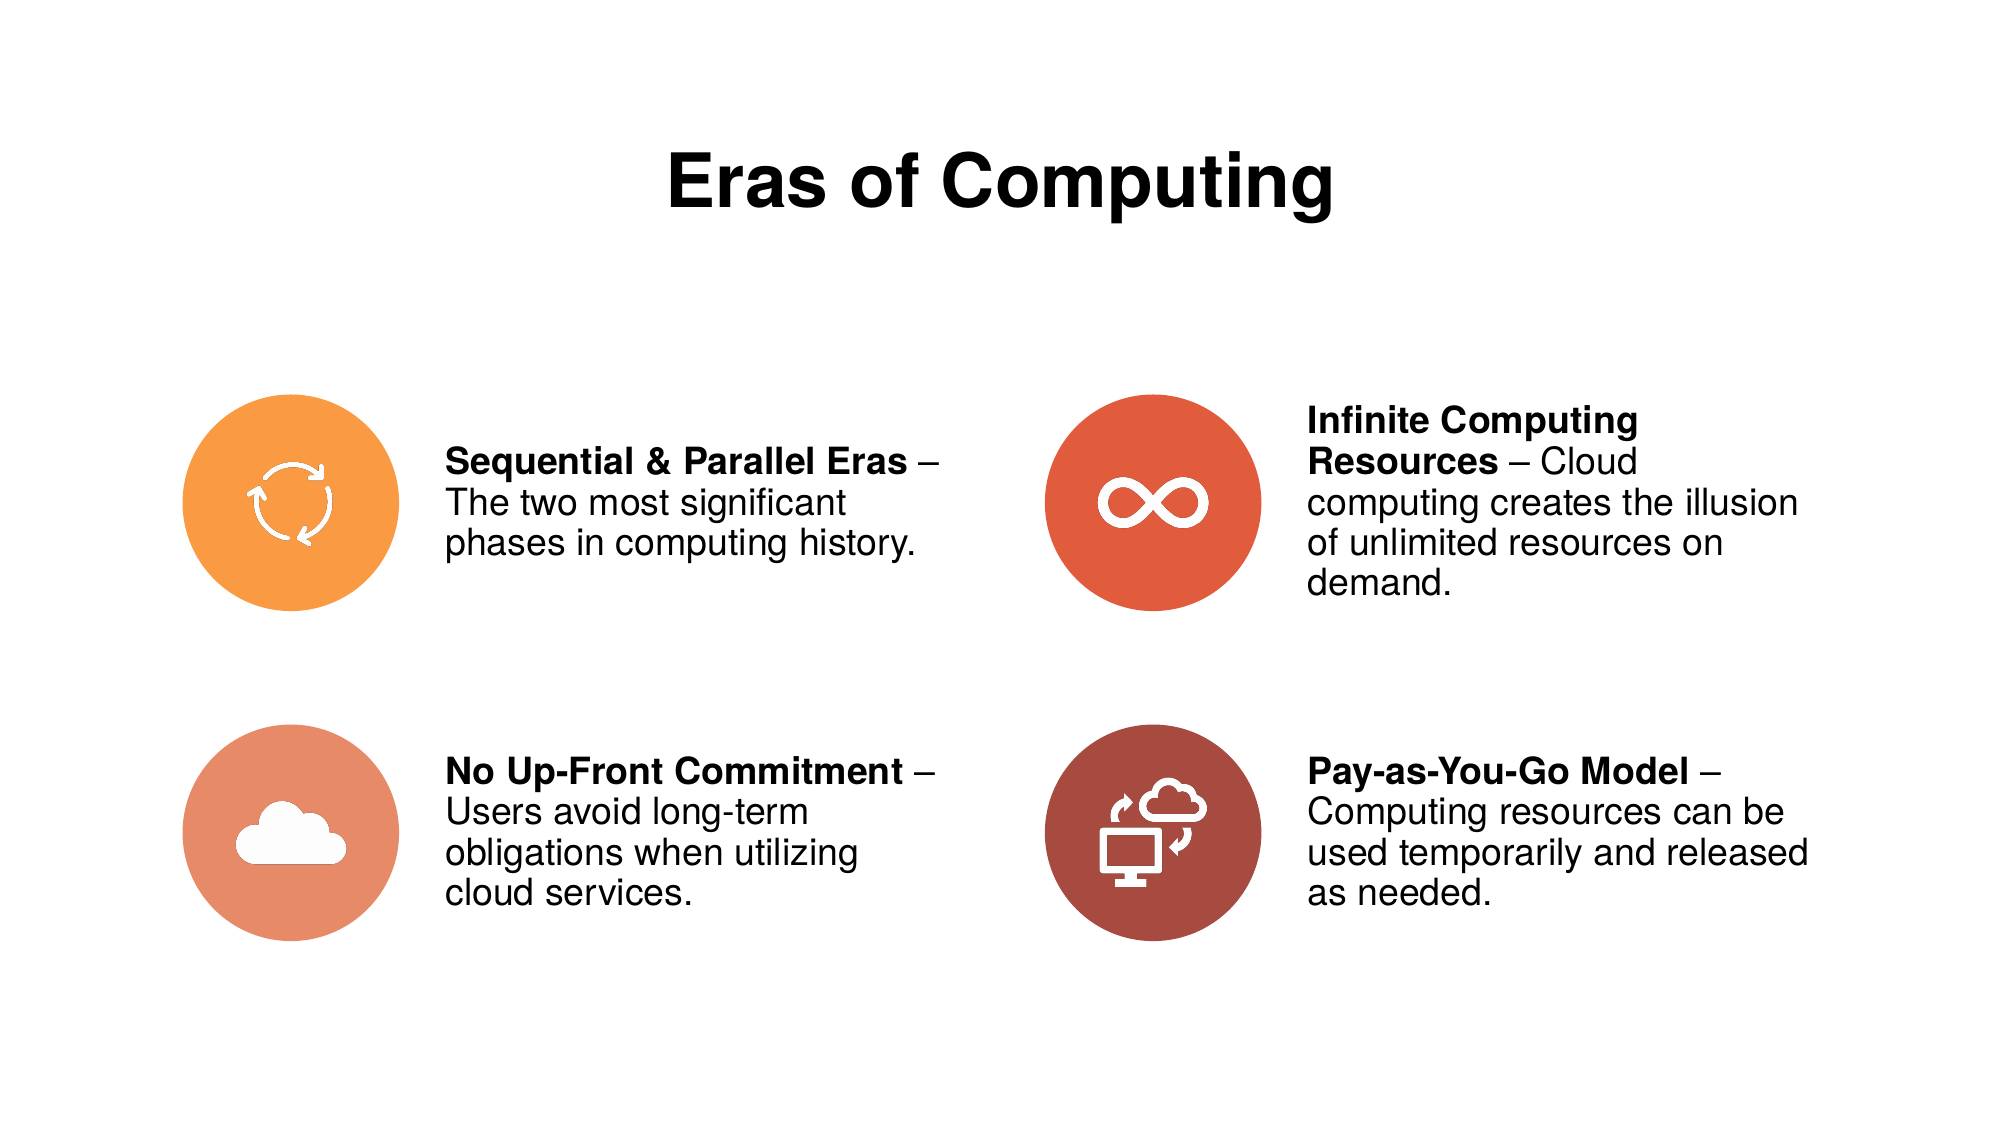

# Eras of Computing
Sequential & Parallel Eras – The two most significant phases in computing history.
Infinite Computing Resources – Cloud computing creates the illusion of unlimited resources on demand.
No Up-Front Commitment – Users avoid long-term obligations when utilizing cloud services.
Pay-as-You-Go Model – Computing resources can be used temporarily and released as needed.